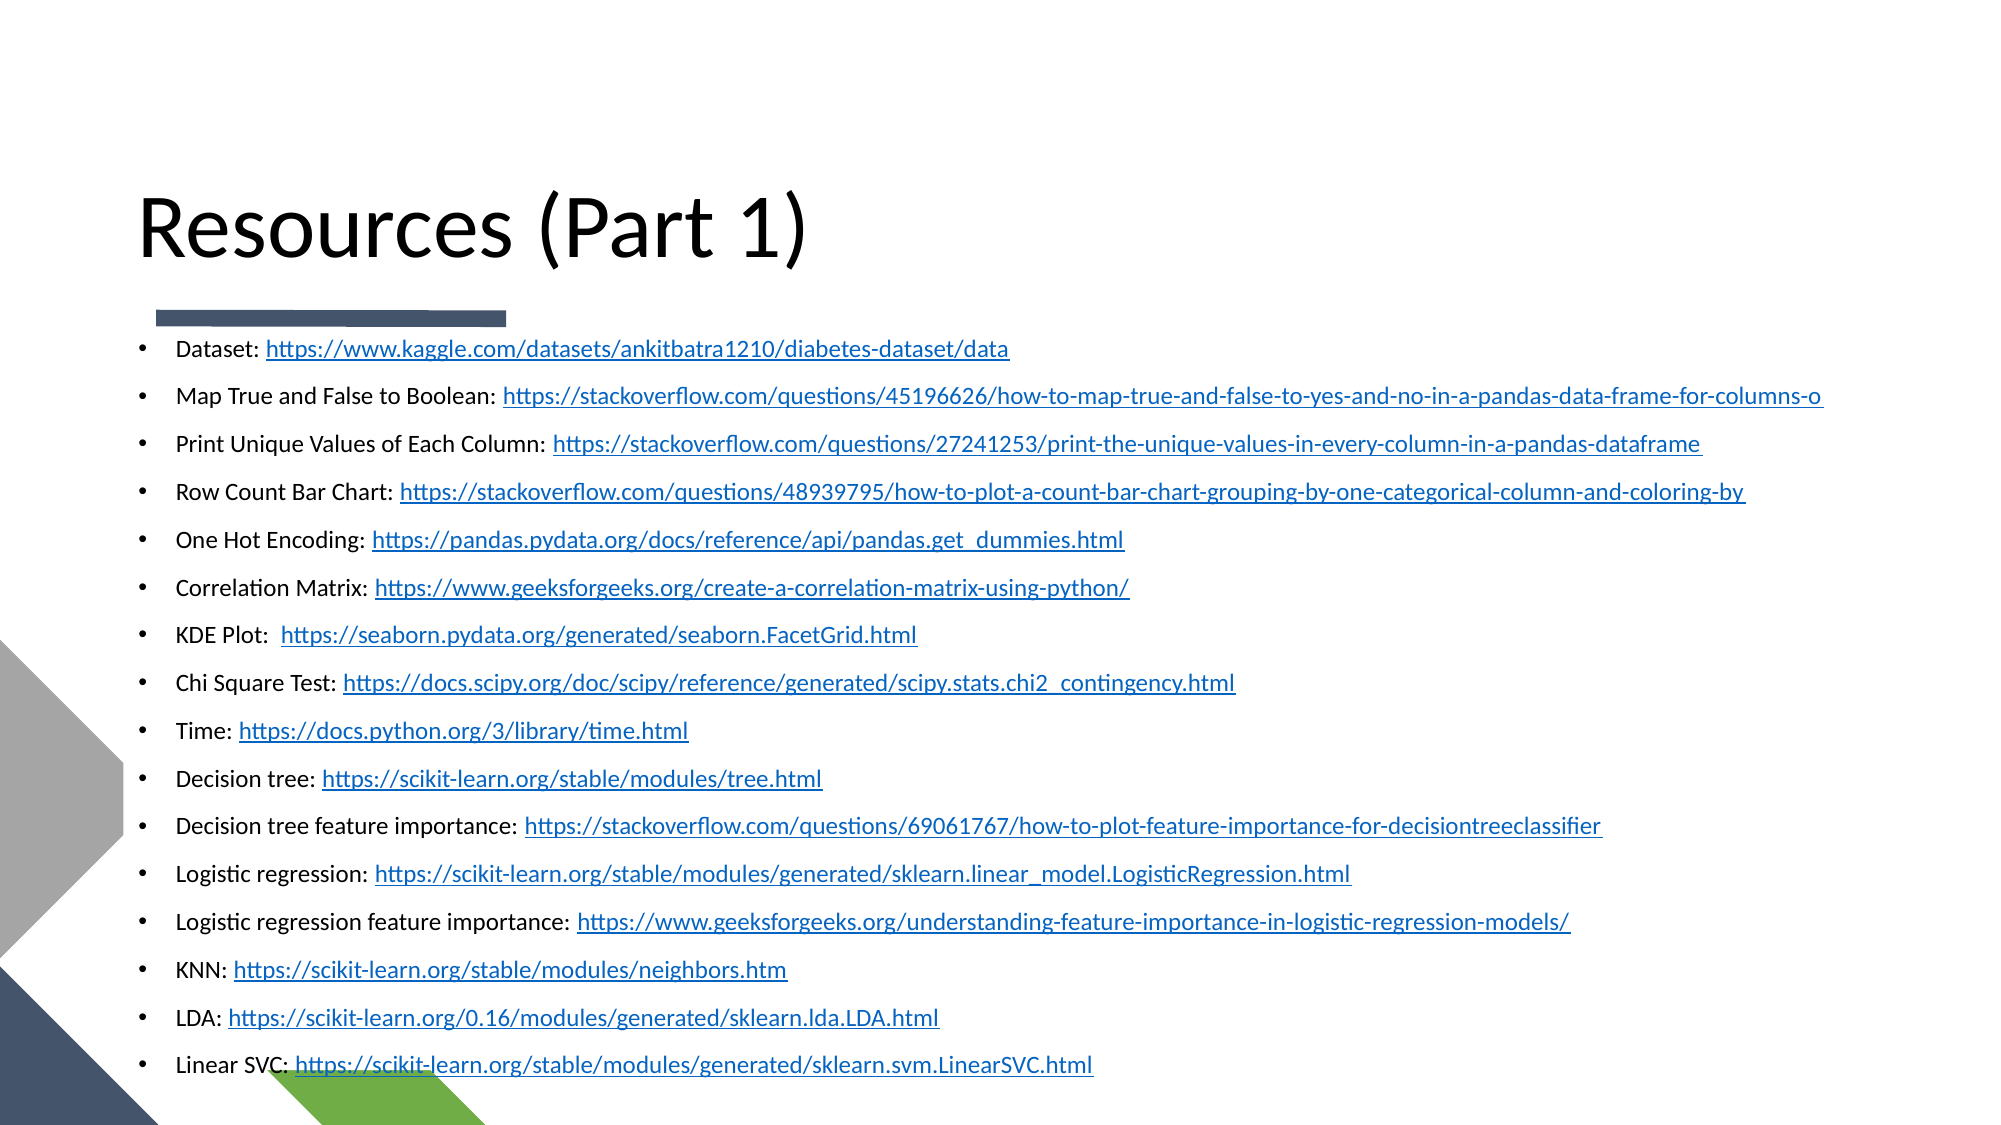

# Resources (Part 1)
Dataset: https://www.kaggle.com/datasets/ankitbatra1210/diabetes-dataset/data
Map True and False to Boolean: https://stackoverflow.com/questions/45196626/how-to-map-true-and-false-to-yes-and-no-in-a-pandas-data-frame-for-columns-o
Print Unique Values of Each Column: https://stackoverflow.com/questions/27241253/print-the-unique-values-in-every-column-in-a-pandas-dataframe
Row Count Bar Chart: https://stackoverflow.com/questions/48939795/how-to-plot-a-count-bar-chart-grouping-by-one-categorical-column-and-coloring-by
One Hot Encoding: https://pandas.pydata.org/docs/reference/api/pandas.get_dummies.html
Correlation Matrix: https://www.geeksforgeeks.org/create-a-correlation-matrix-using-python/
KDE Plot:  https://seaborn.pydata.org/generated/seaborn.FacetGrid.html
Chi Square Test: https://docs.scipy.org/doc/scipy/reference/generated/scipy.stats.chi2_contingency.html
Time: https://docs.python.org/3/library/time.html
Decision tree: https://scikit-learn.org/stable/modules/tree.html
Decision tree feature importance: https://stackoverflow.com/questions/69061767/how-to-plot-feature-importance-for-decisiontreeclassifier
Logistic regression: https://scikit-learn.org/stable/modules/generated/sklearn.linear_model.LogisticRegression.html
Logistic regression feature importance: https://www.geeksforgeeks.org/understanding-feature-importance-in-logistic-regression-models/
KNN: https://scikit-learn.org/stable/modules/neighbors.htm
LDA: https://scikit-learn.org/0.16/modules/generated/sklearn.lda.LDA.html
Linear SVC: https://scikit-learn.org/stable/modules/generated/sklearn.svm.LinearSVC.html

16